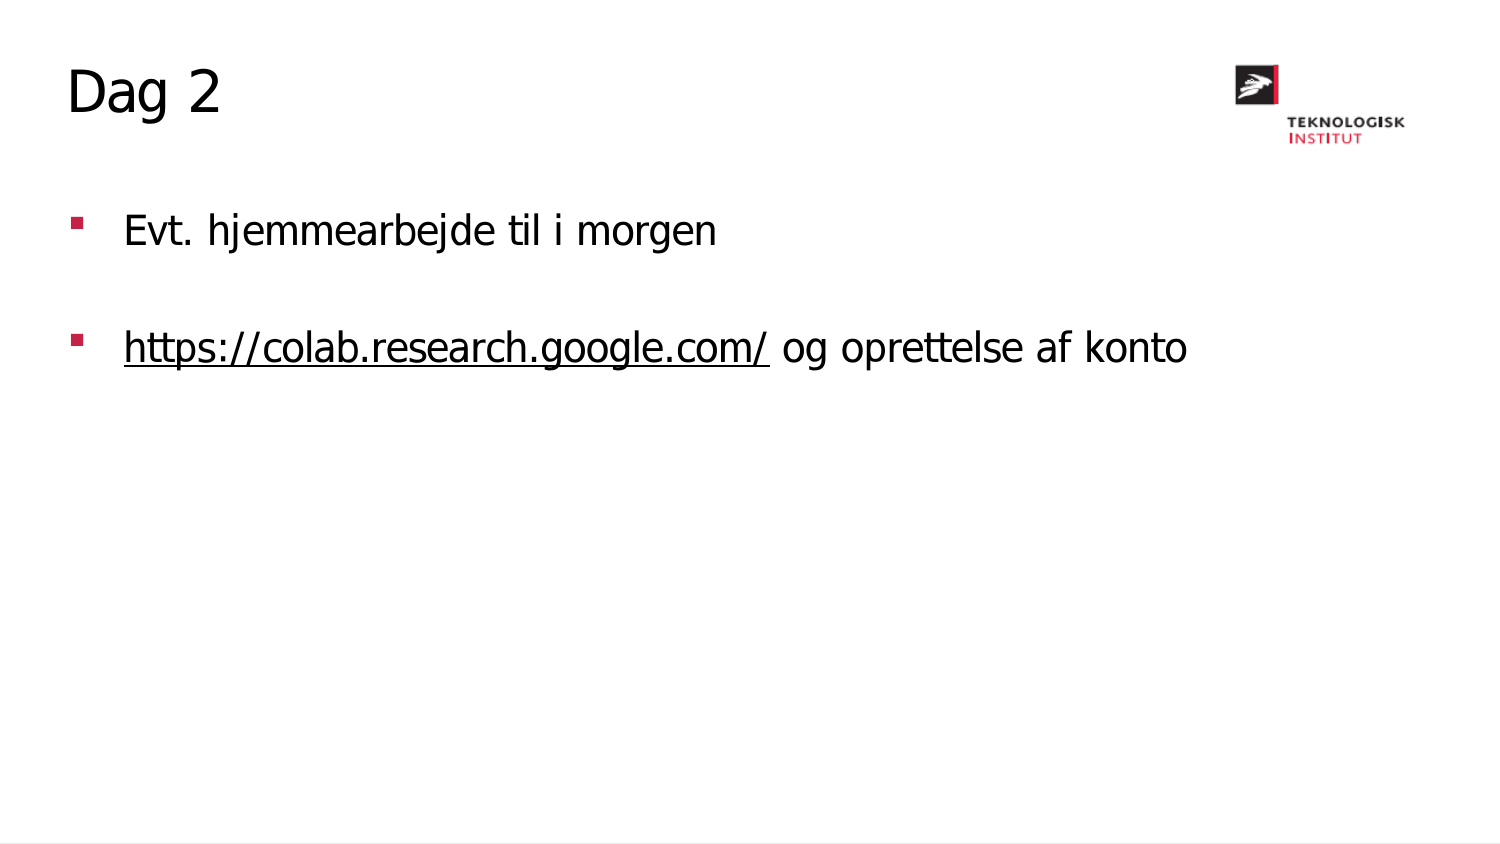

Dag 2
Evt. hjemmearbejde til i morgen

https://colab.research.google.com/ og oprettelse af konto